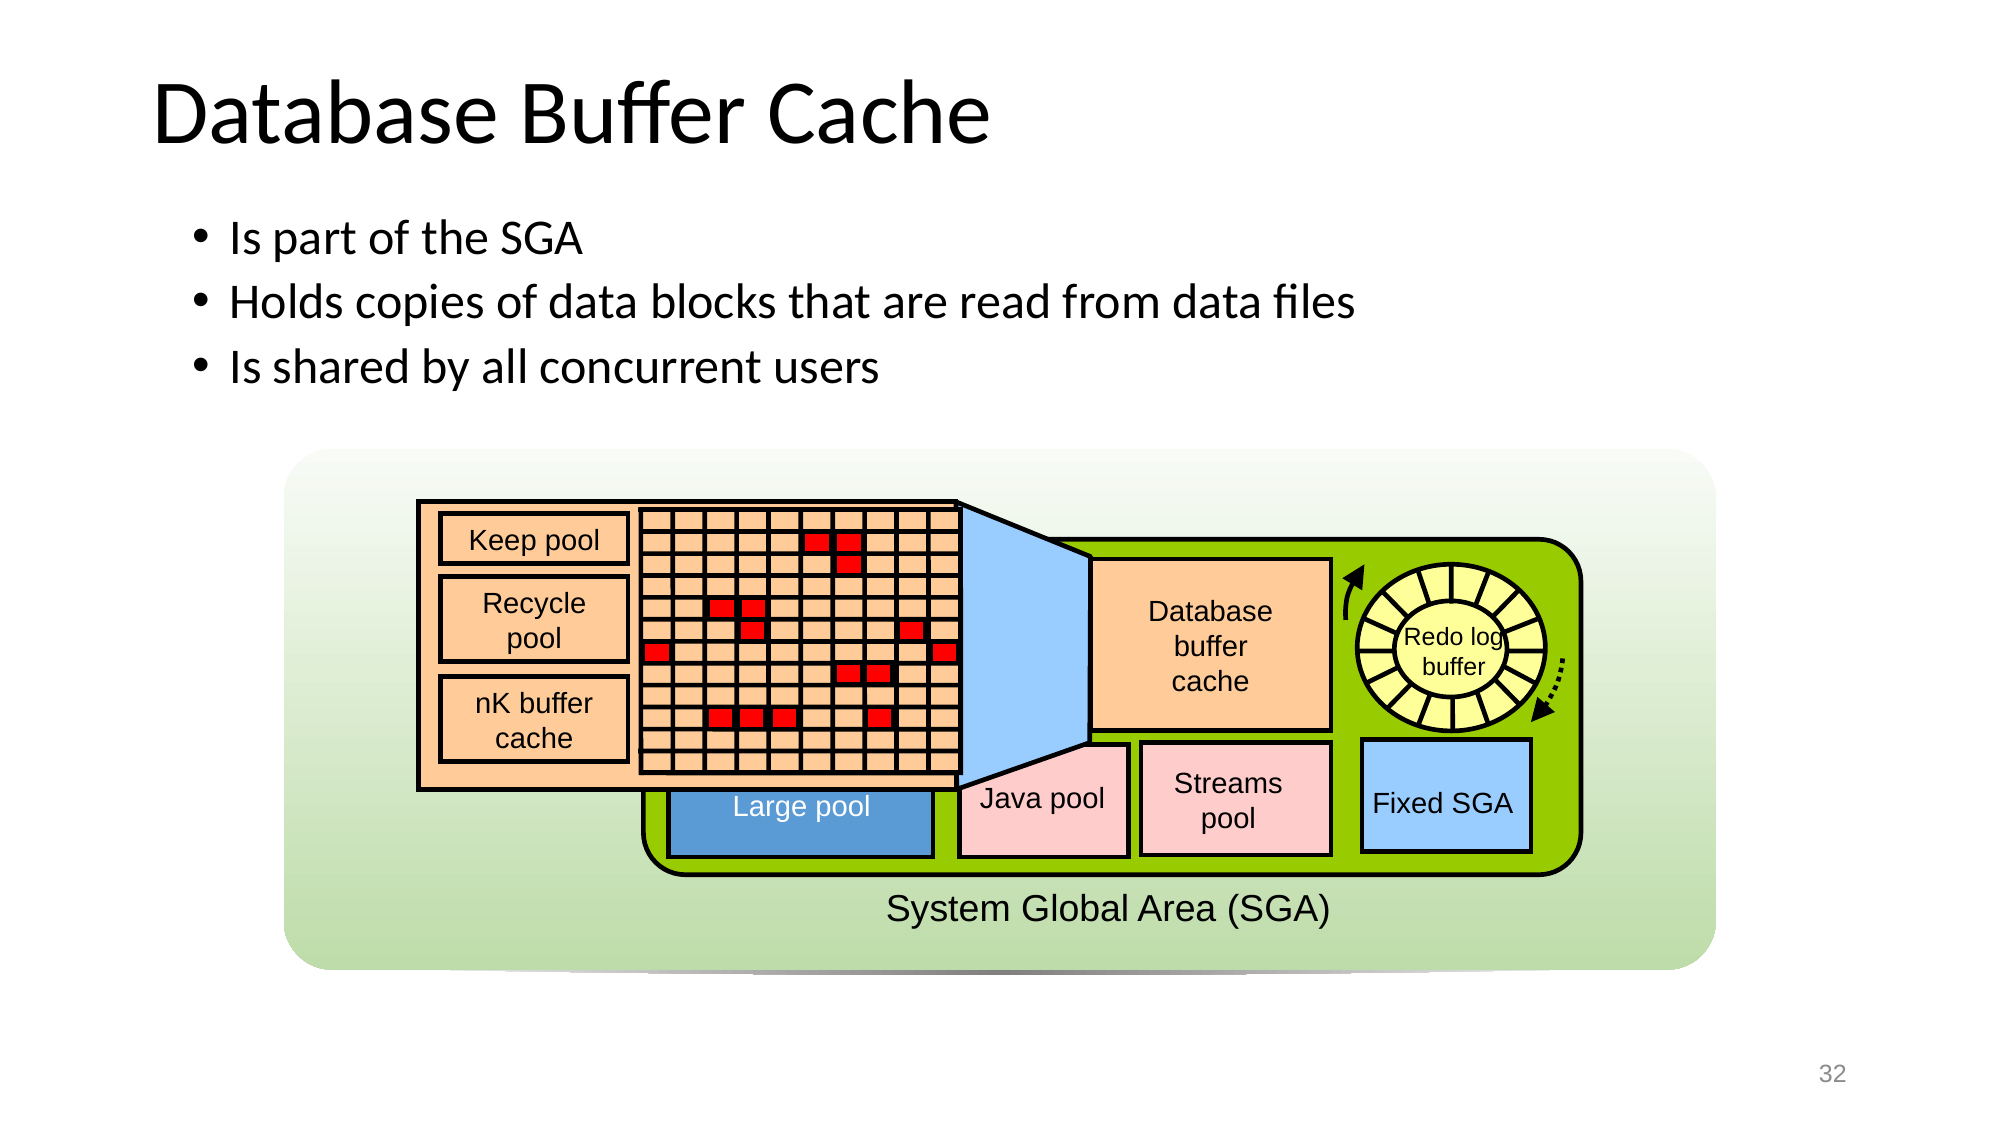

# Database Buffer Cache
Is part of the SGA
Holds copies of data blocks that are read from data files
Is shared by all concurrent users

Keep pool

Database
buffer
cache

Recycle pool
Redo log buffer
Shared pool
nK buffer cache

Streams pool
Java pool
Fixed SGA
Large pool
System Global Area (SGA)
32